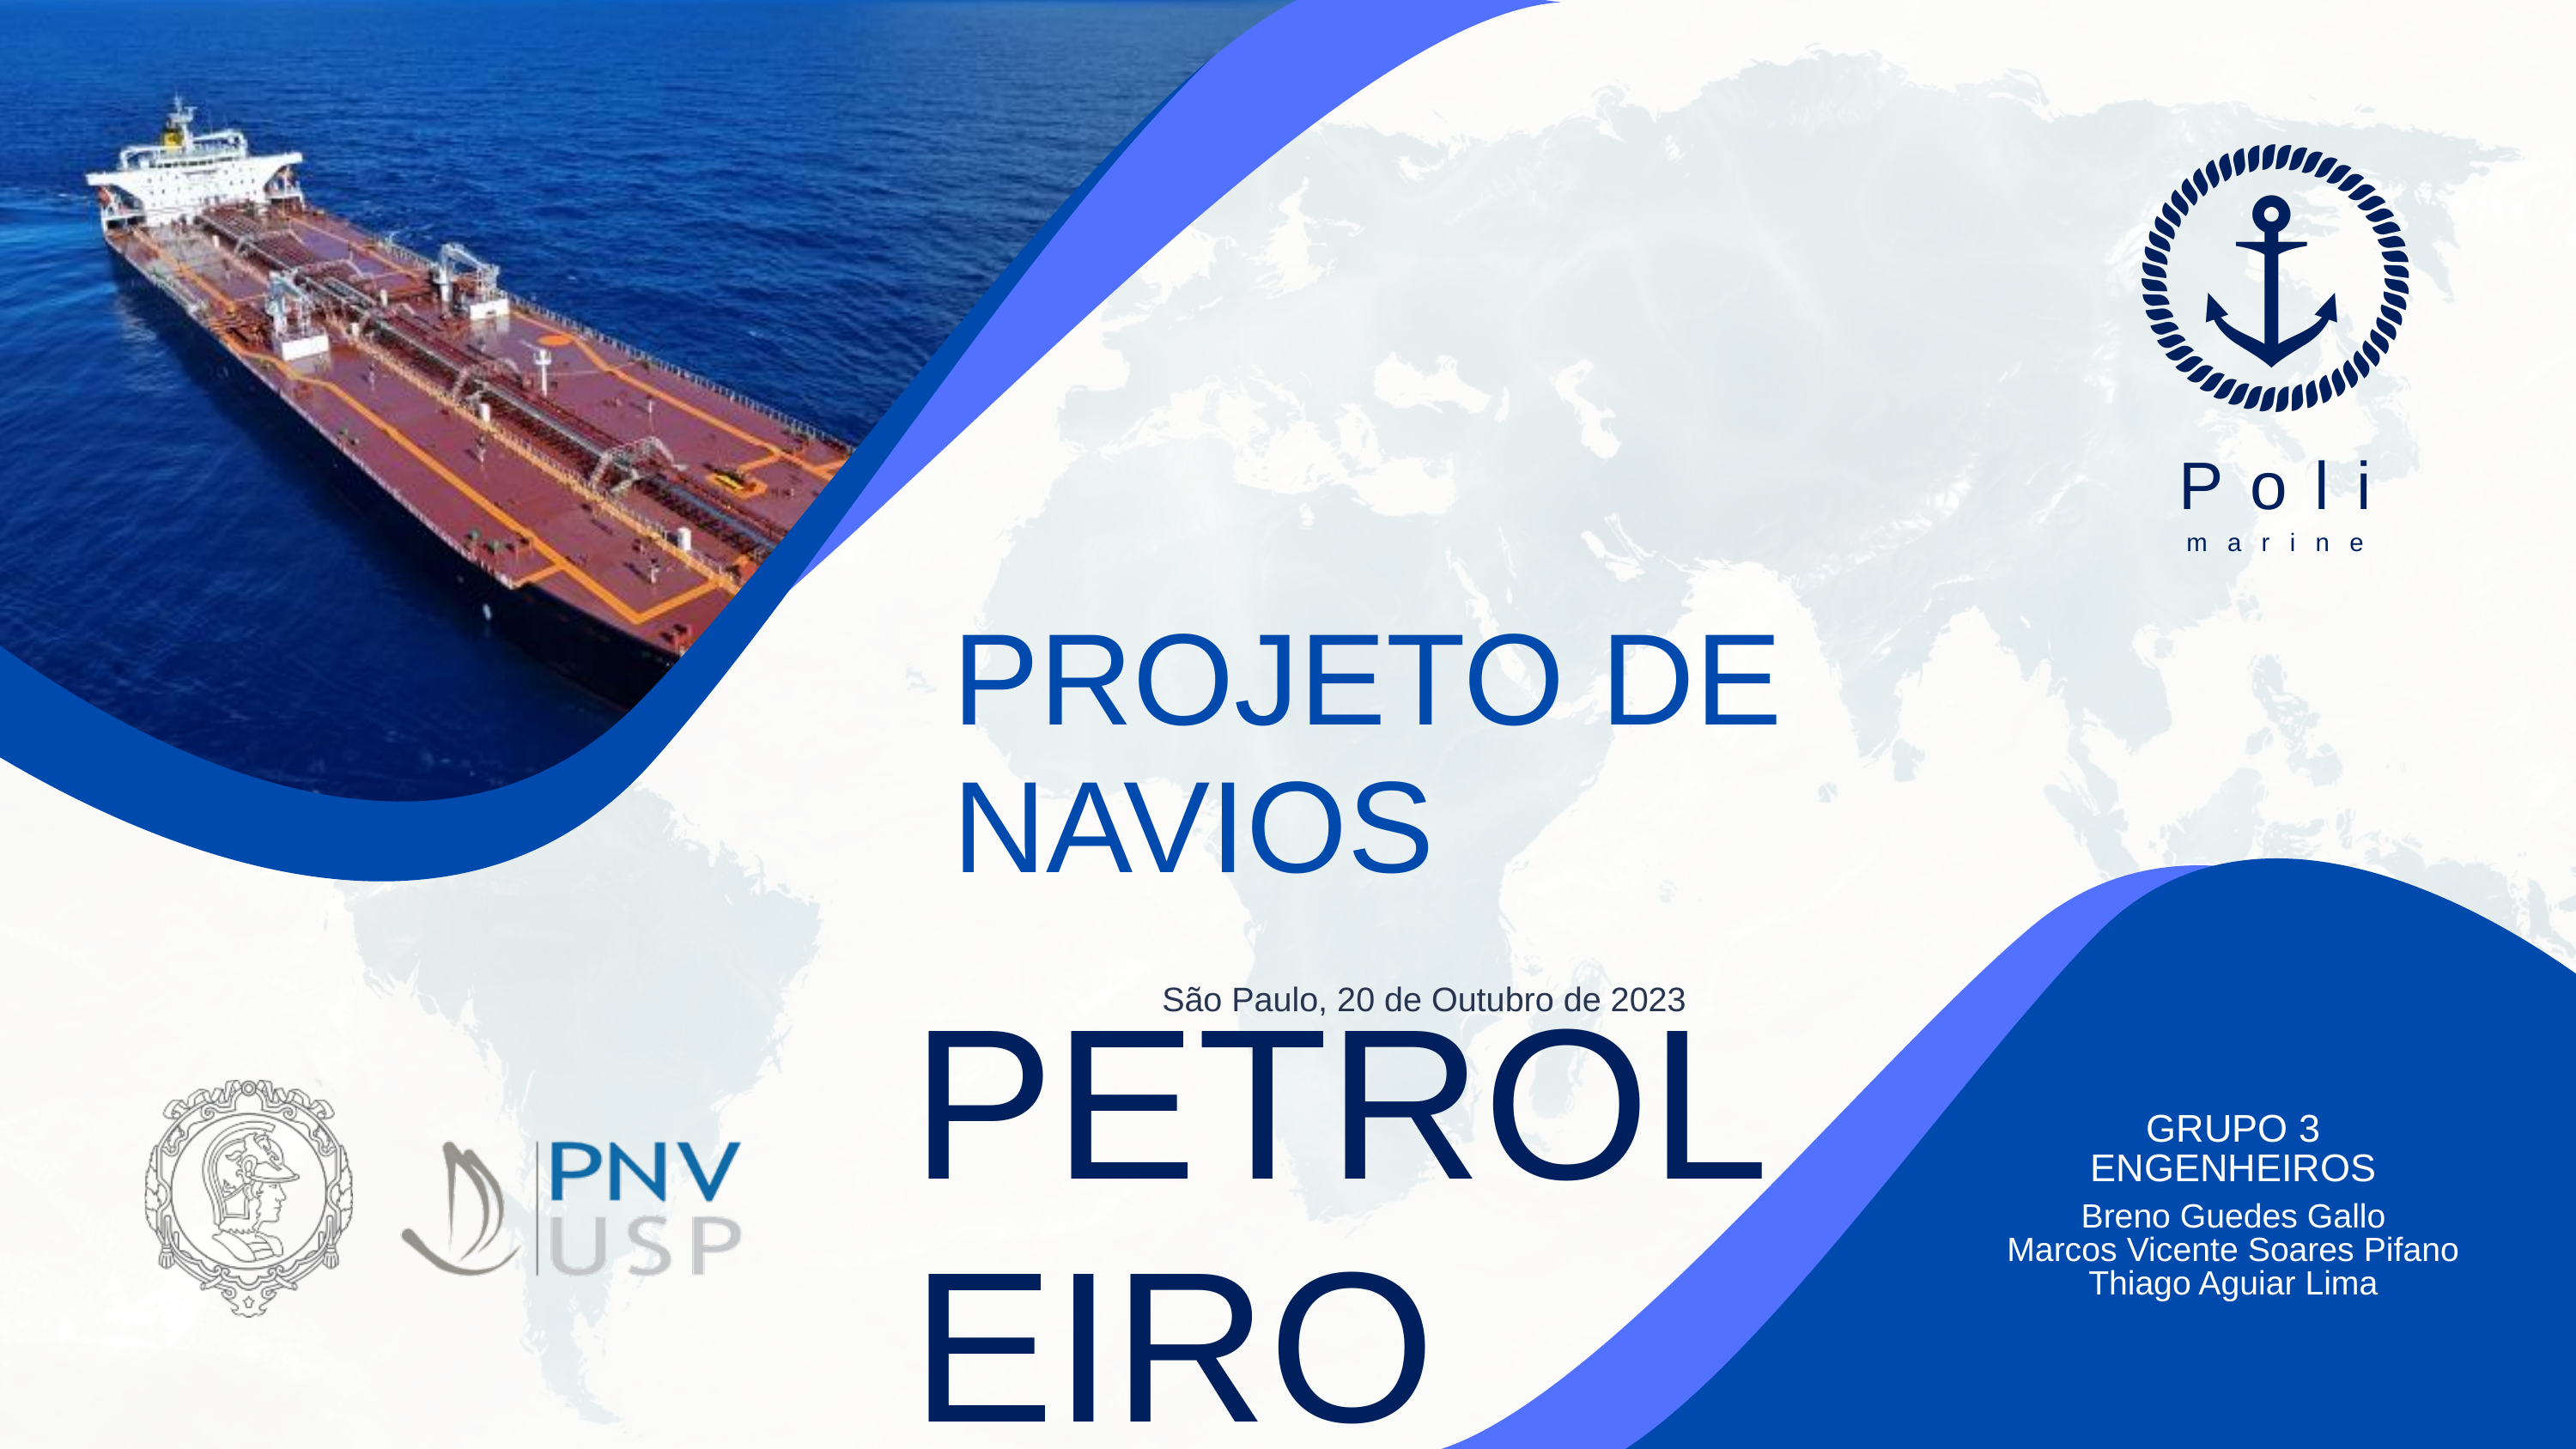

Poli
marine
PROJETO DE NAVIOS
 PETROLEIRO

São Paulo, 20 de Outubro de 2023

GRUPO 3
ENGENHEIROS

Breno Guedes Gallo
Marcos Vicente Soares Pifano
Thiago Aguiar Lima